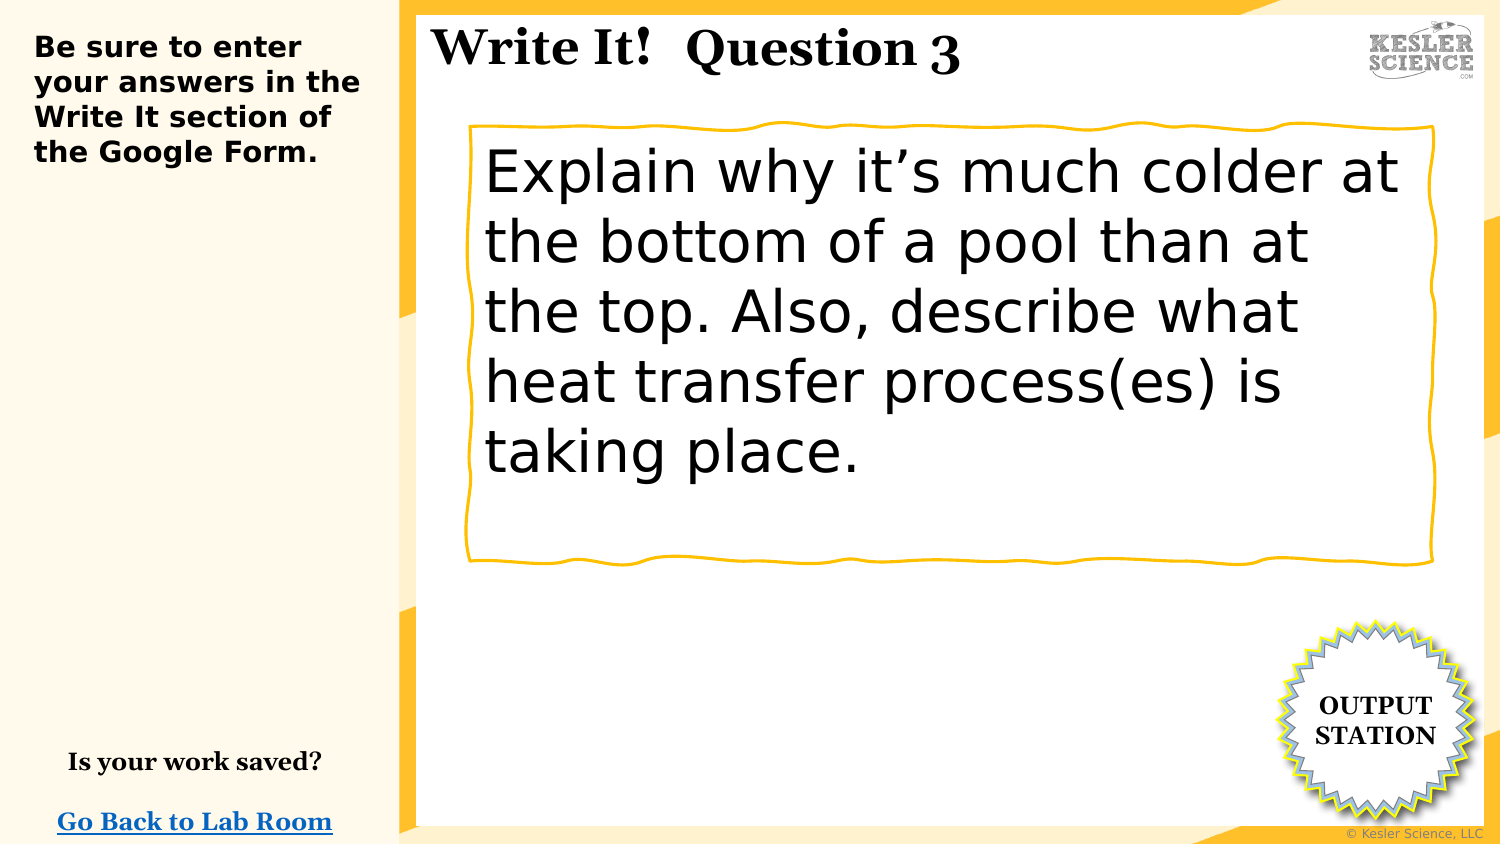

Is your work saved?

Go Back to Lab Room